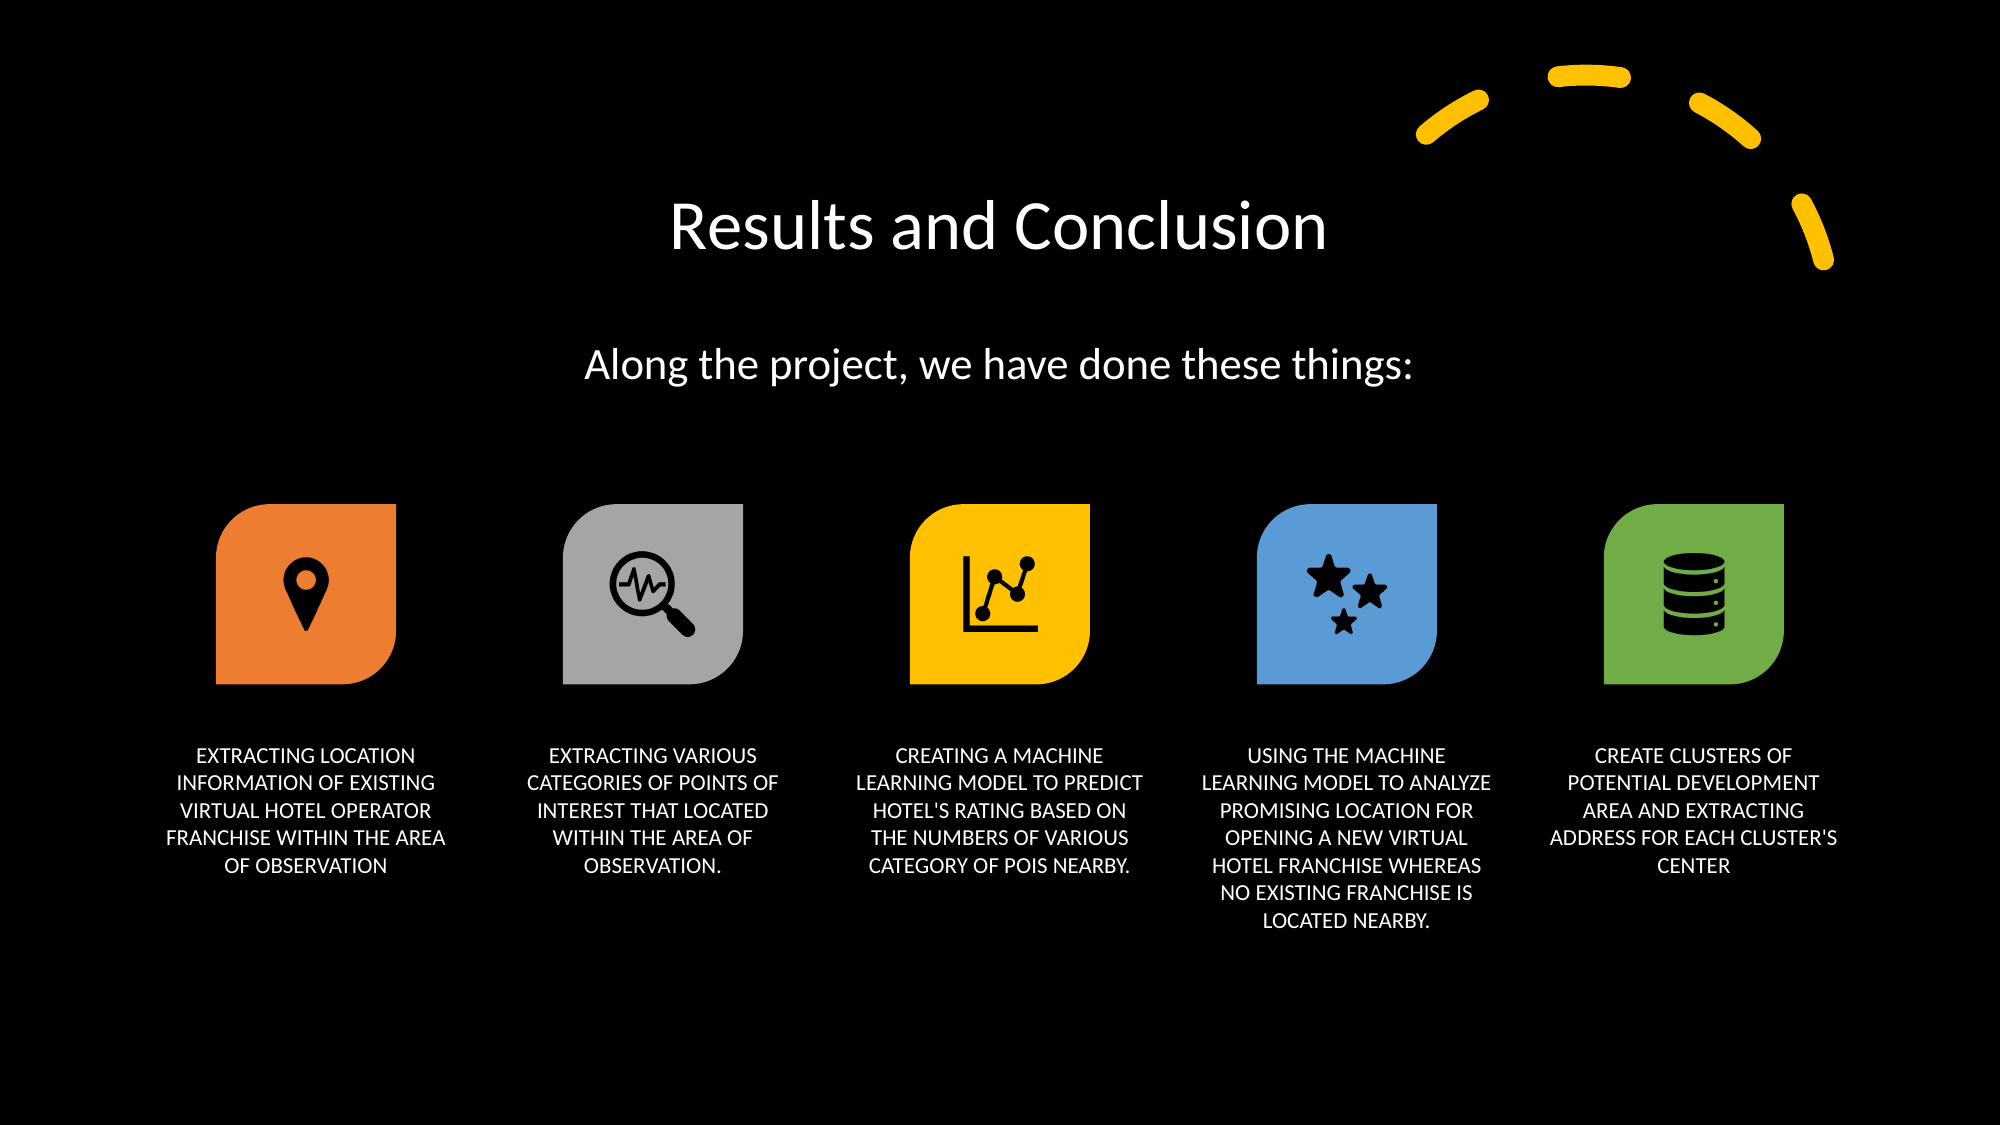

# Results and Conclusion Along the project, we have done these things:
Extracting location information of existing virtual hotel operator franchise within the area of observation
Extracting various categories of Points of Interest that located within the area of observation.
Creating a machine learning model to predict hotel's rating based on the numbers of various category of POIs nearby.
Using the machine learning model to analyze promising location for opening a new virtual hotel franchise whereas no existing franchise is located nearby.
Create clusters of potential development area and extracting address for each cluster's center